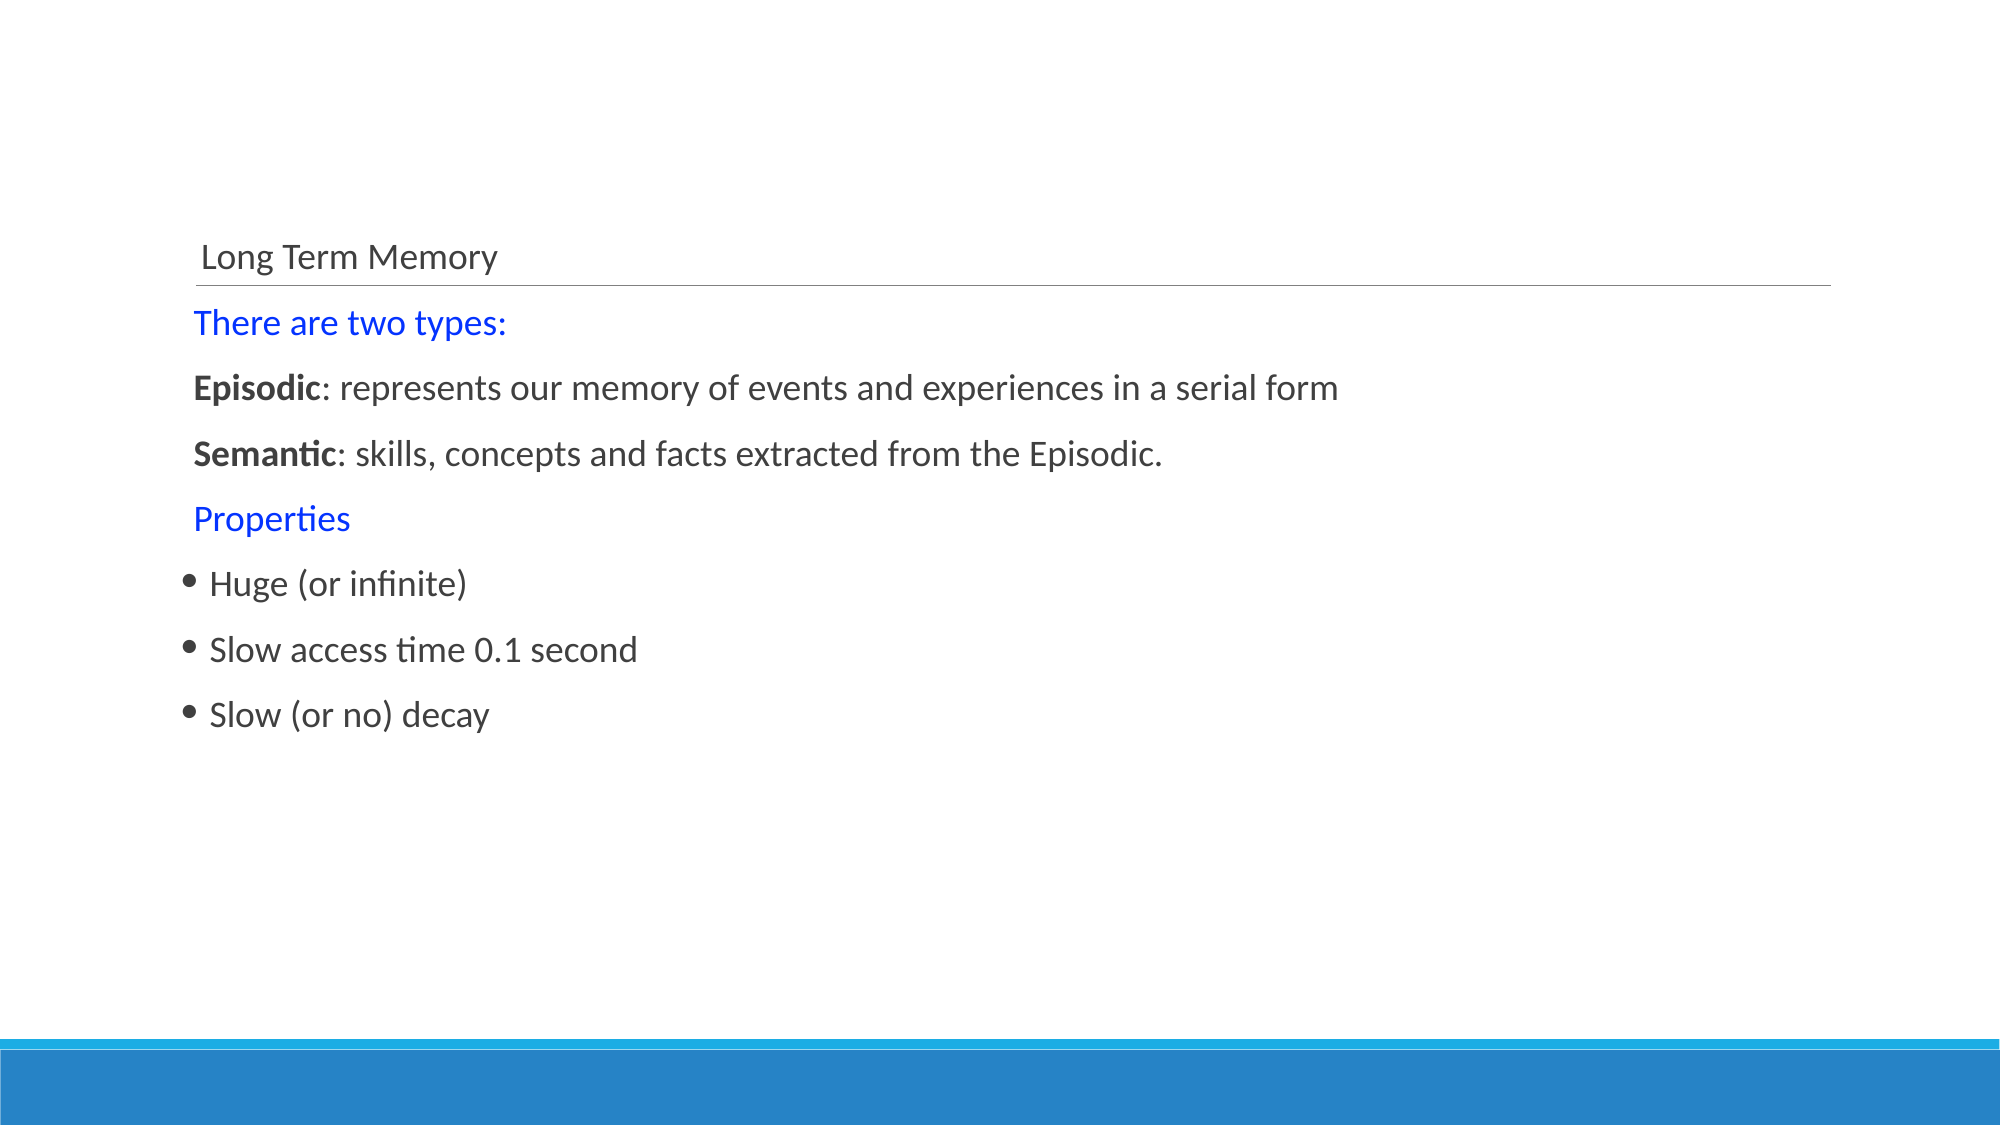

# Long Term Memory
There are two types:
Episodic: represents our memory of events and experiences in a serial form
Semantic: skills, concepts and facts extracted from the Episodic.
Properties
Huge (or infinite)
Slow access time 0.1 second
Slow (or no) decay